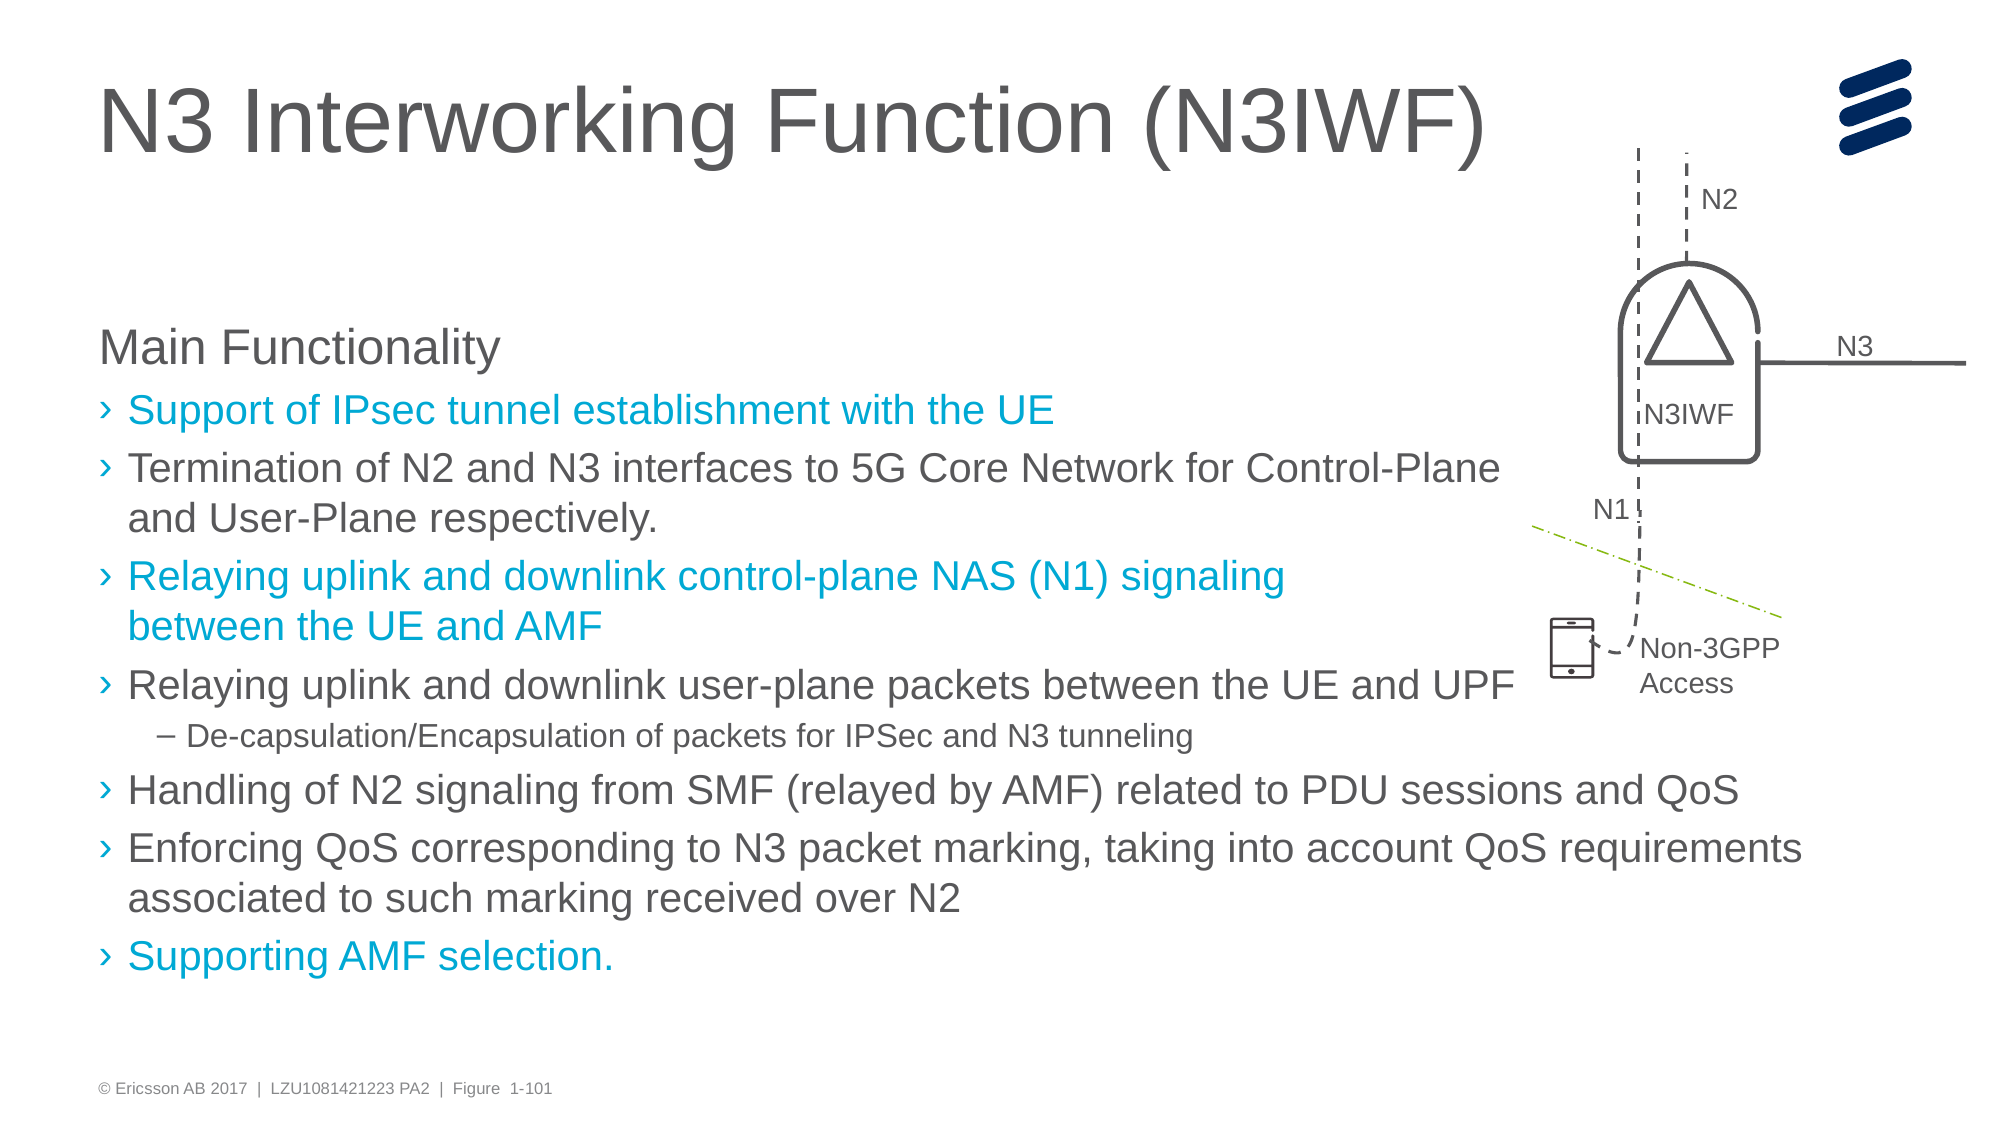

# N3 Interworking Function (N3IWF)
N2

N3IWF
Main Functionality
Support of IPsec tunnel establishment with the UE
Termination of N2 and N3 interfaces to 5G Core Network for Control-Plane
and User-Plane respectively.
Relaying uplink and downlink control-plane NAS (N1) signaling
between the UE and AMF
Relaying uplink and downlink user-plane packets between the UE and UPF
De-capsulation/Encapsulation of packets for IPSec and N3 tunneling
Handling of N2 signaling from SMF (relayed by AMF) related to PDU sessions and QoS
Enforcing QoS corresponding to N3 packet marking, taking into account QoS requirements associated to such marking received over N2
Supporting AMF selection.
N3
N1

Non-3GPP
Access